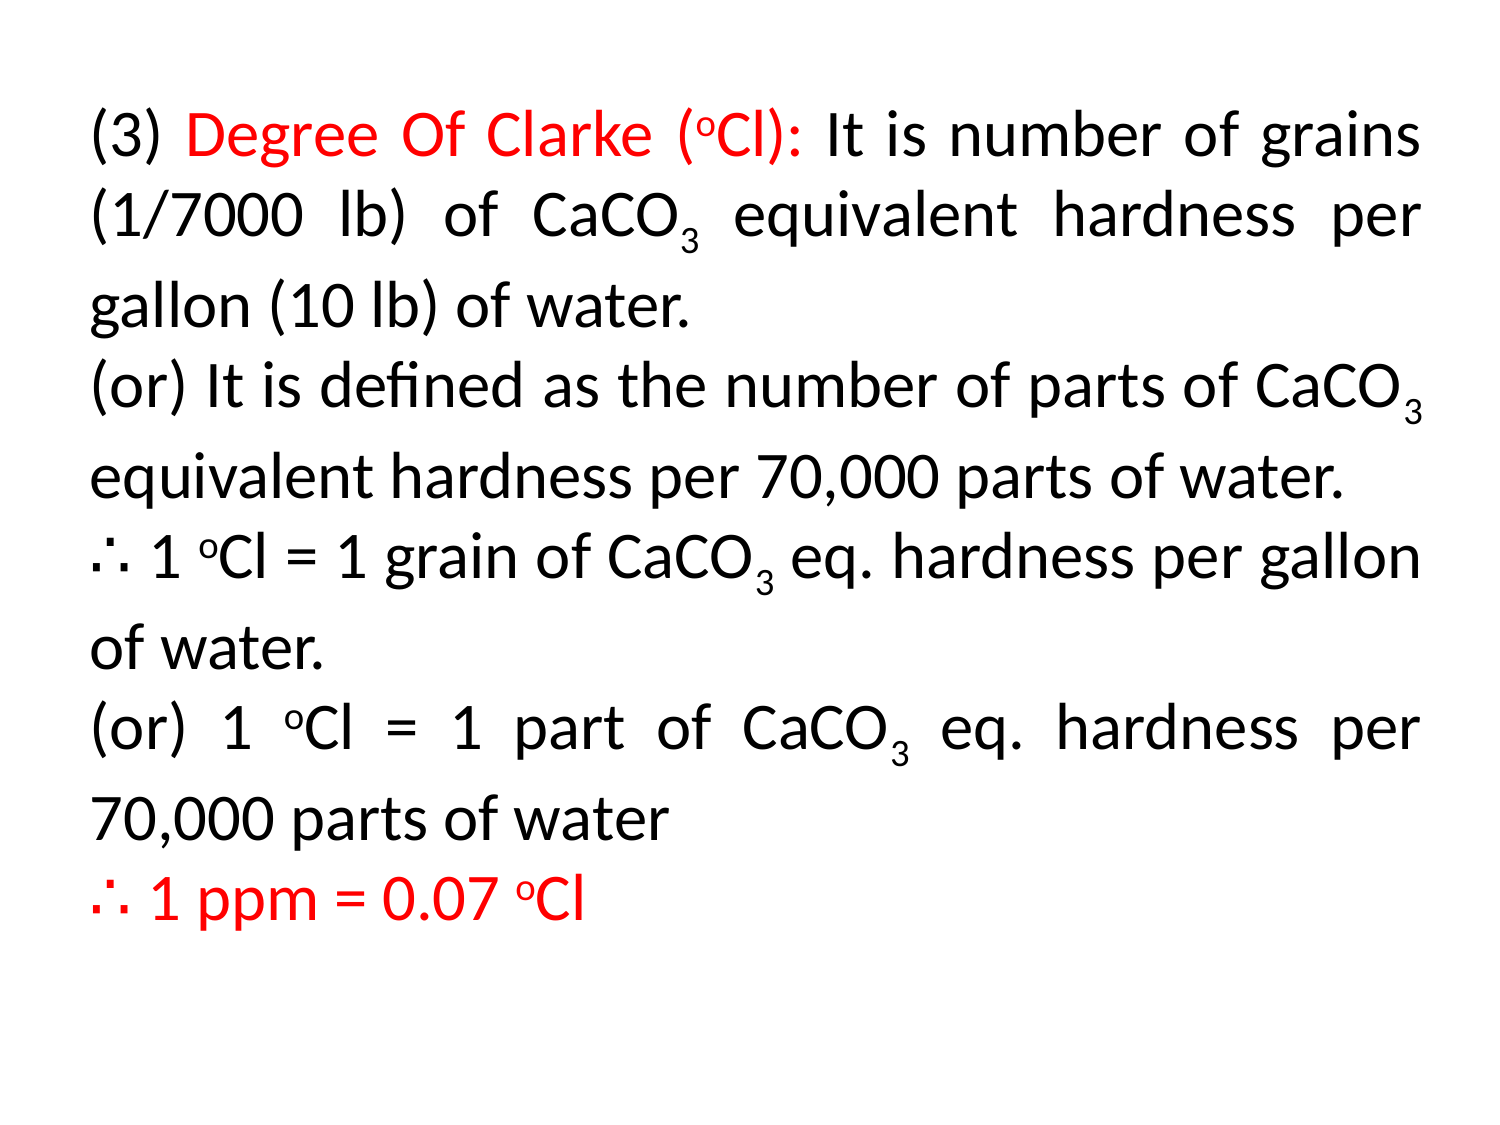

(3) Degree Of Clarke (oCl): It is number of grains (1/7000 lb) of CaCO3 equivalent hardness per gallon (10 lb) of water.
(or) It is defined as the number of parts of CaCO3 equivalent hardness per 70,000 parts of water.
∴ 1 oCl = 1 grain of CaCO3 eq. hardness per gallon of water.
(or) 1 oCl = 1 part of CaCO3 eq. hardness per 70,000 parts of water
∴ 1 ppm = 0.07 oCl